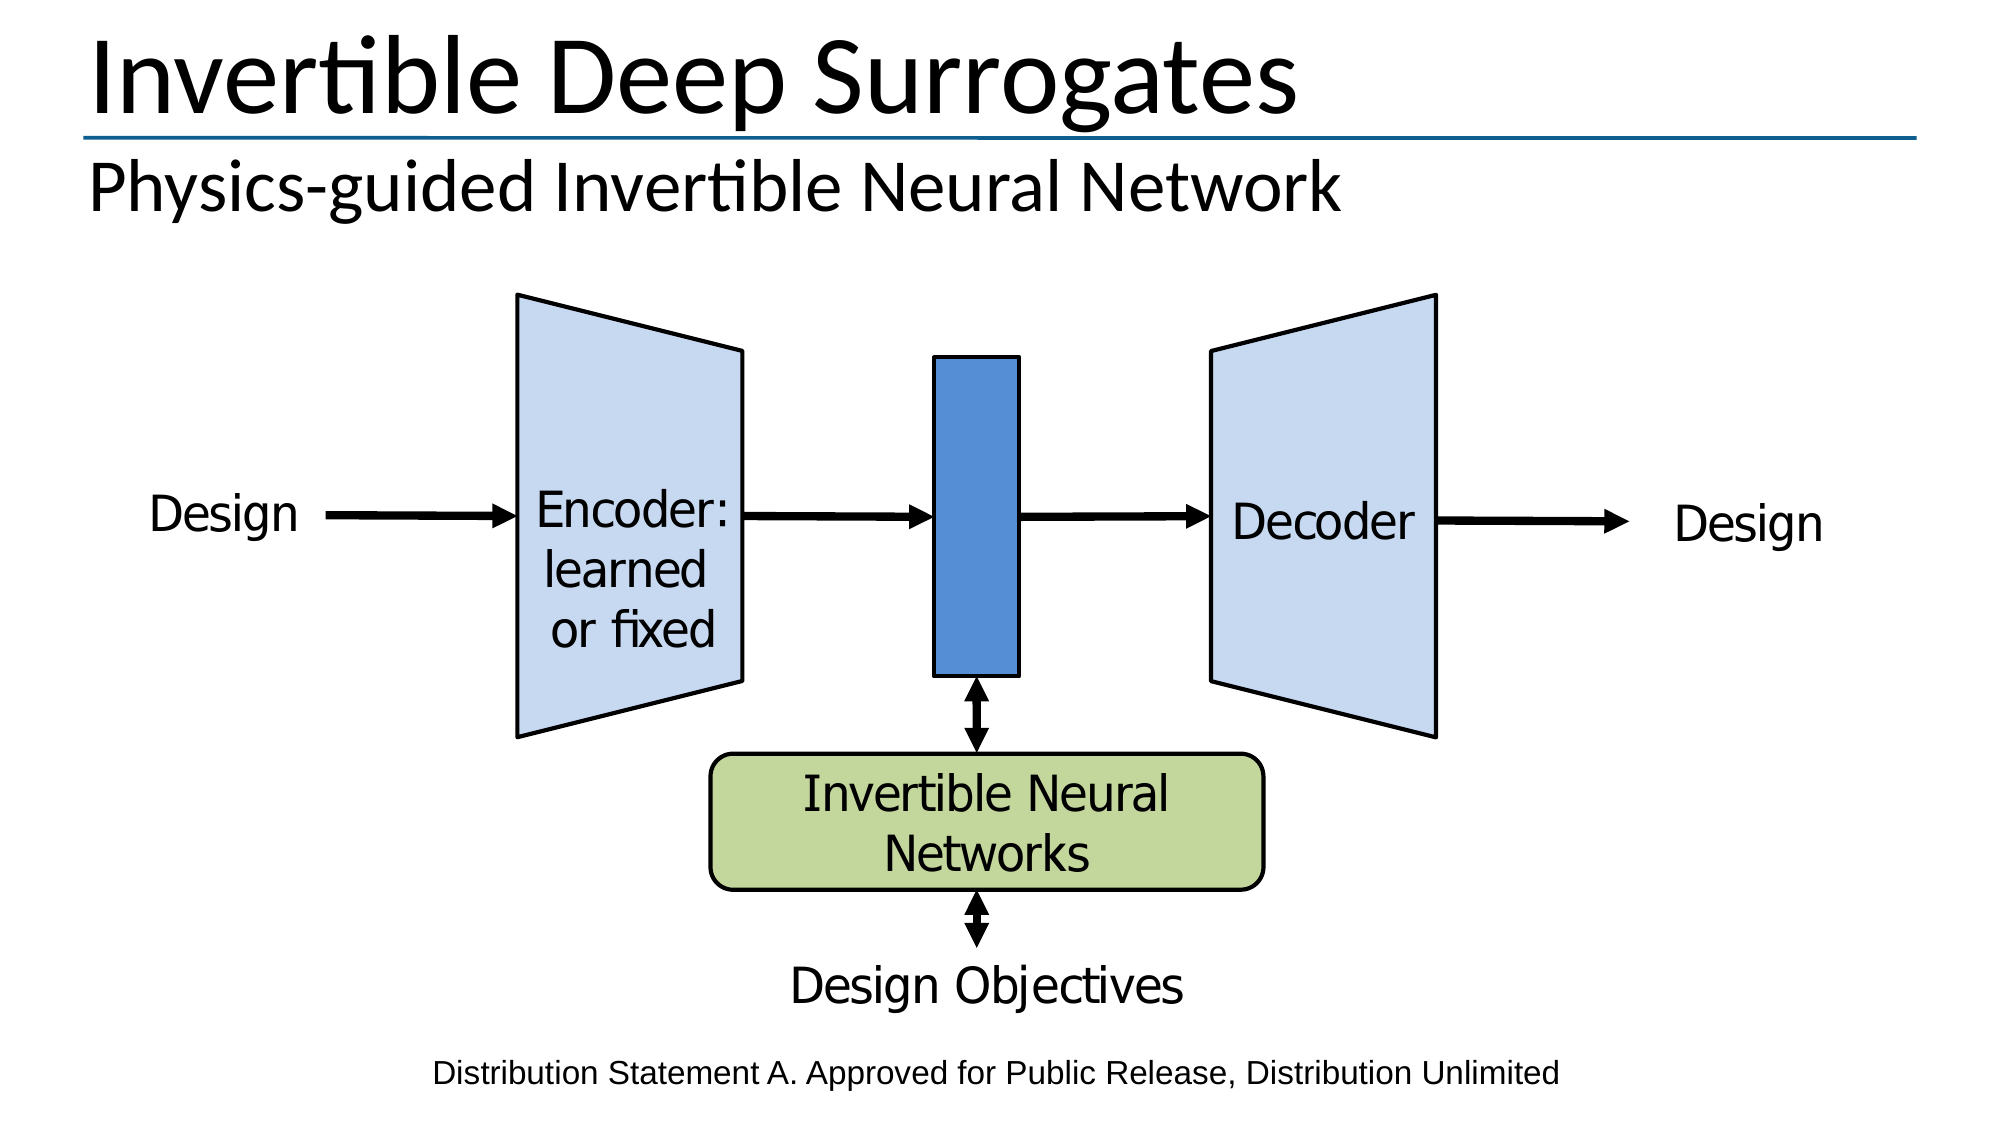

Invertible Deep Surrogates
Physics-guided Invertible Neural Network

Encoder: learned
or fixed
Design
Decoder
Design
Invertible Neural Networks
Design Objectives
Distribution Statement A. Approved for Public Release, Distribution Unlimited